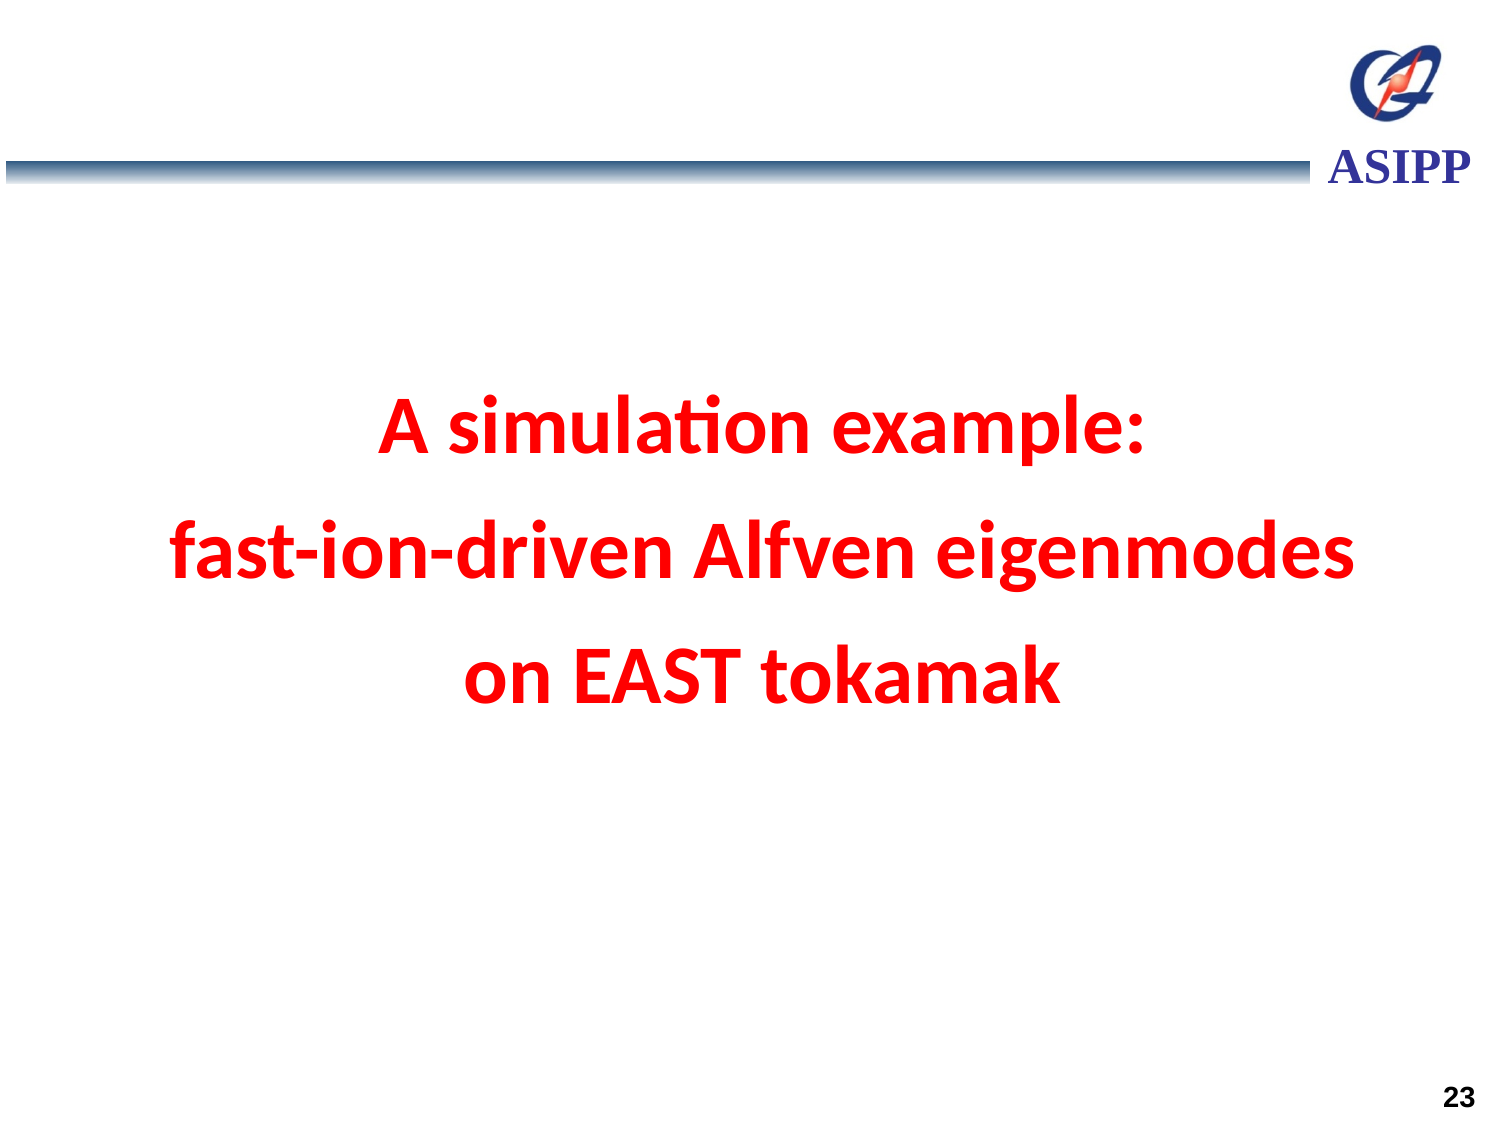

A simulation example:
fast-ion-driven Alfven eigenmodes
on EAST tokamak
23